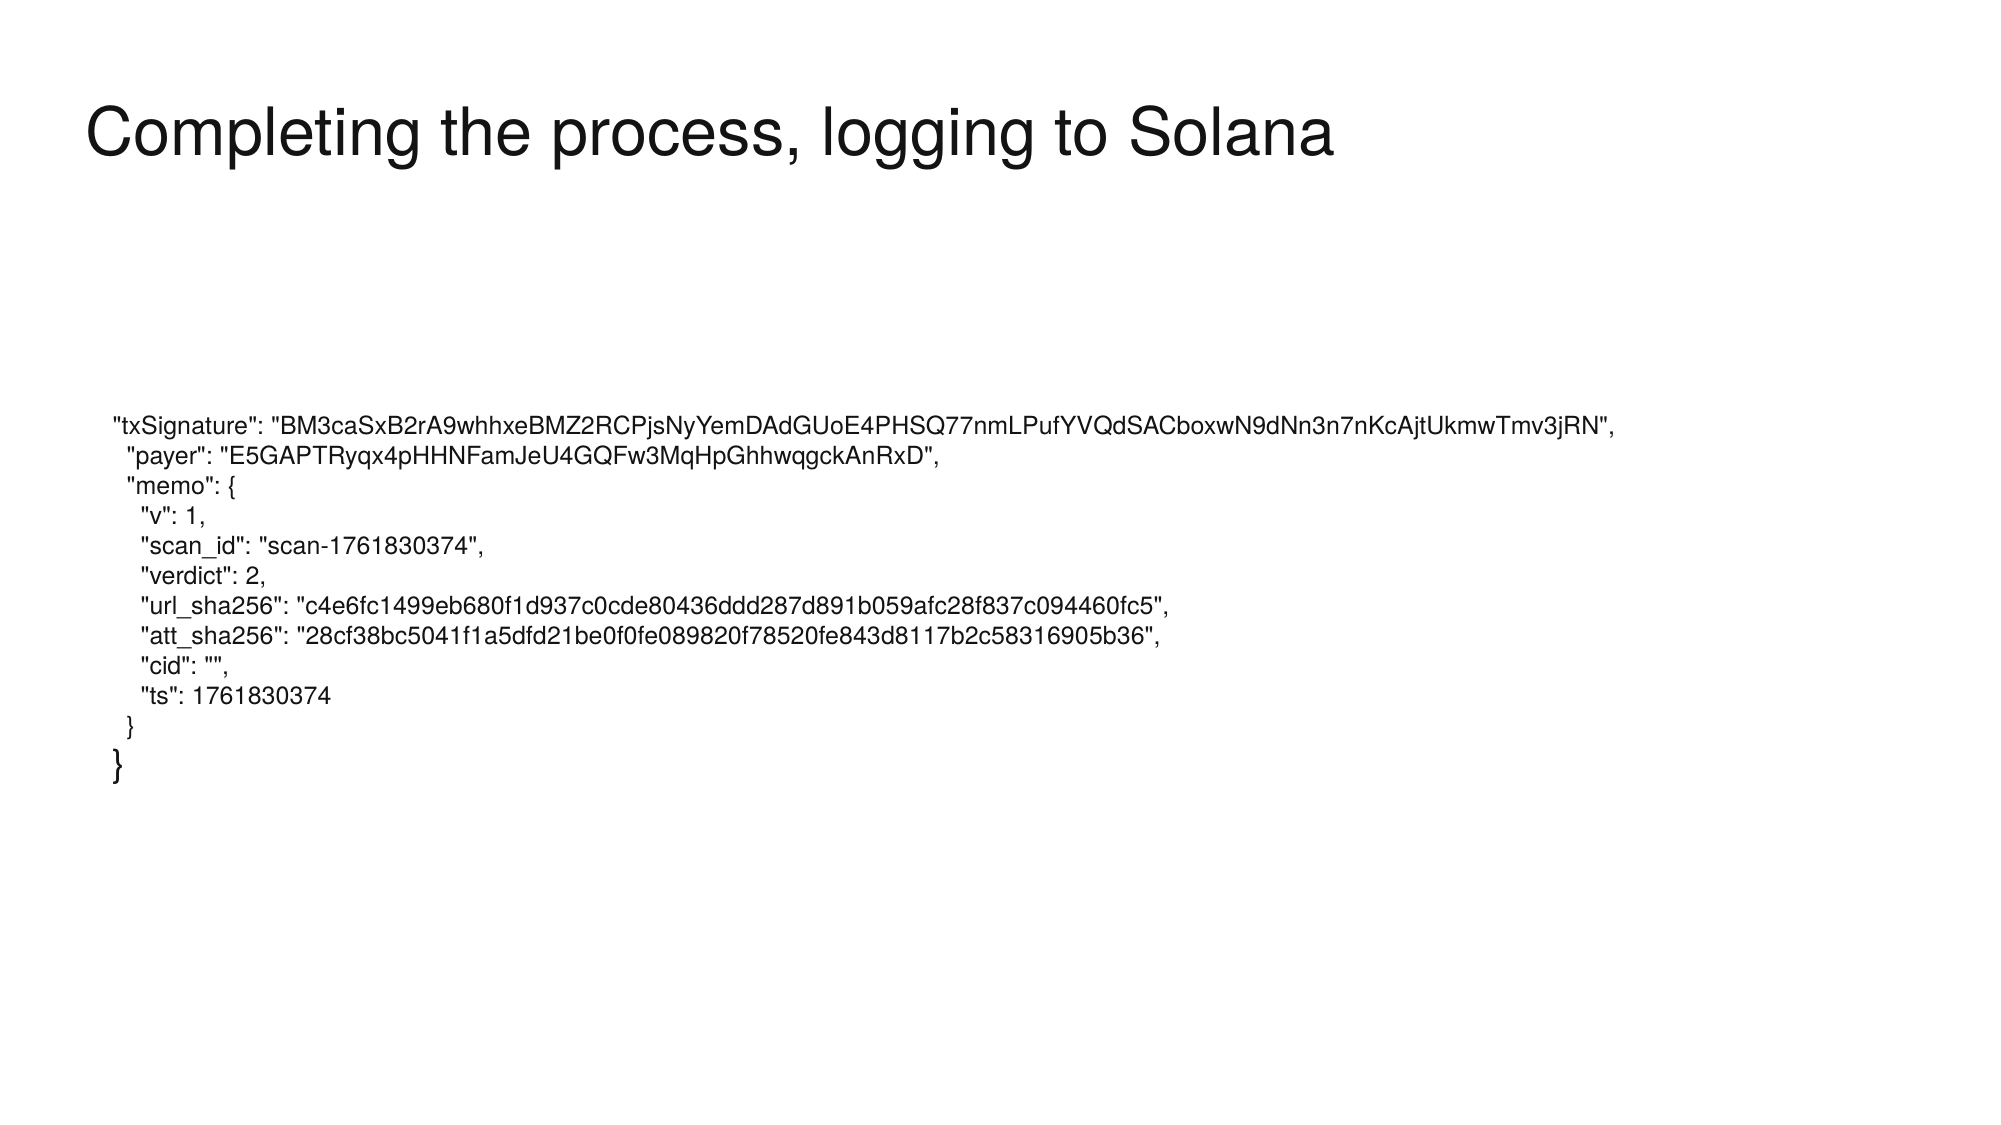

# Completing the process, logging to Solana
"txSignature": "BM3caSxB2rA9whhxeBMZ2RCPjsNyYemDAdGUoE4PHSQ77nmLPufYVQdSACboxwN9dNn3n7nKcAjtUkmwTmv3jRN",
  "payer": "E5GAPTRyqx4pHHNFamJeU4GQFw3MqHpGhhwqgckAnRxD",
  "memo": {
    "v": 1,
    "scan_id": "scan-1761830374",
    "verdict": 2,
    "url_sha256": "c4e6fc1499eb680f1d937c0cde80436ddd287d891b059afc28f837c094460fc5",
    "att_sha256": "28cf38bc5041f1a5dfd21be0f0fe089820f78520fe843d8117b2c58316905b36",
    "cid": "",
    "ts": 1761830374
  }
}